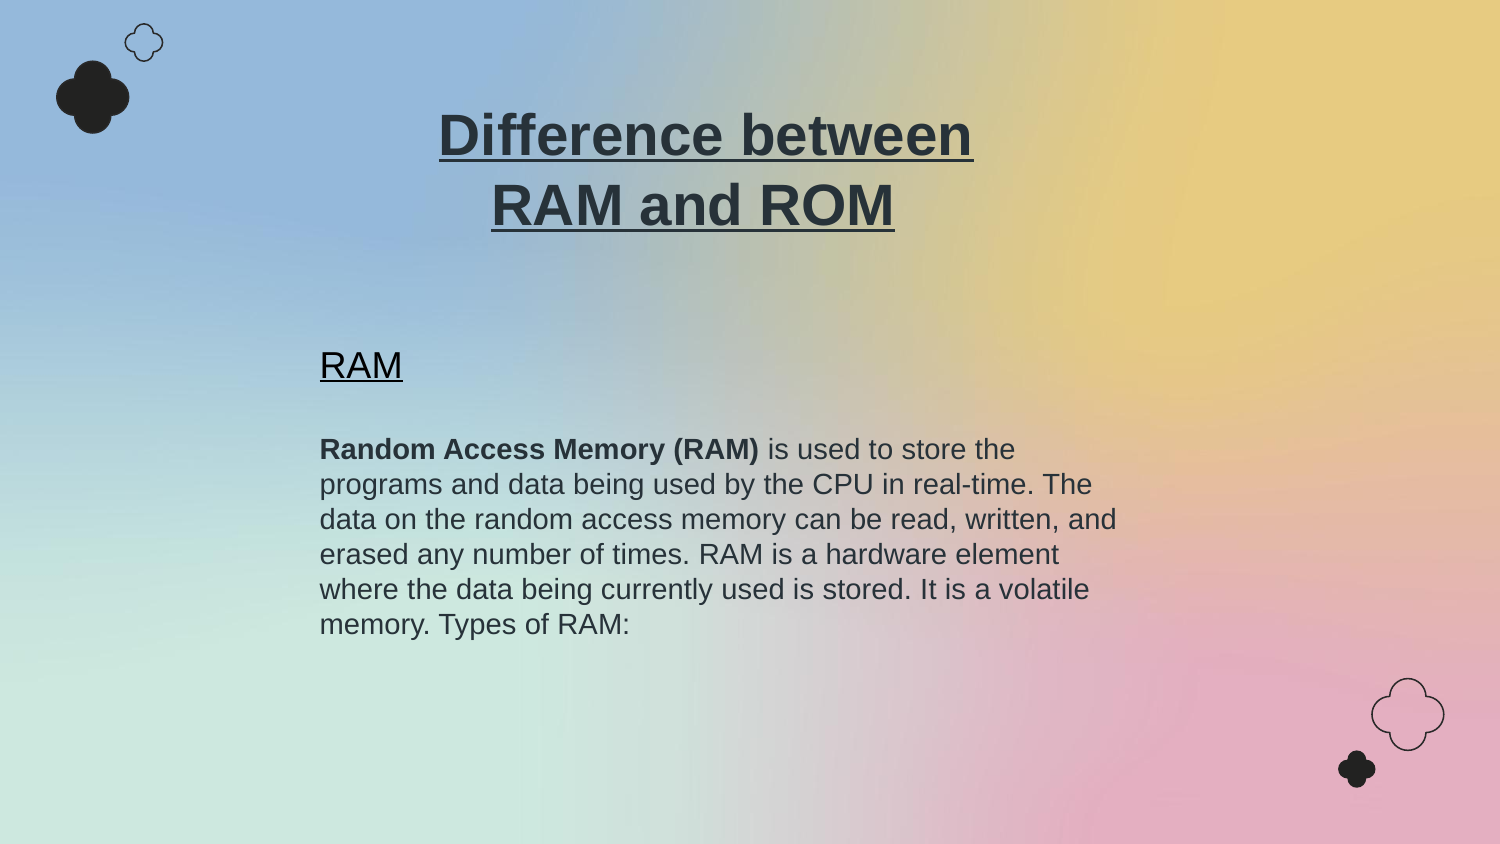

Difference between RAM and ROM
RAM

Random Access Memory (RAM) is used to store the programs and data being used by the CPU in real-time. The data on the random access memory can be read, written, and erased any number of times. RAM is a hardware element where the data being currently used is stored. It is a volatile memory. Types of RAM: